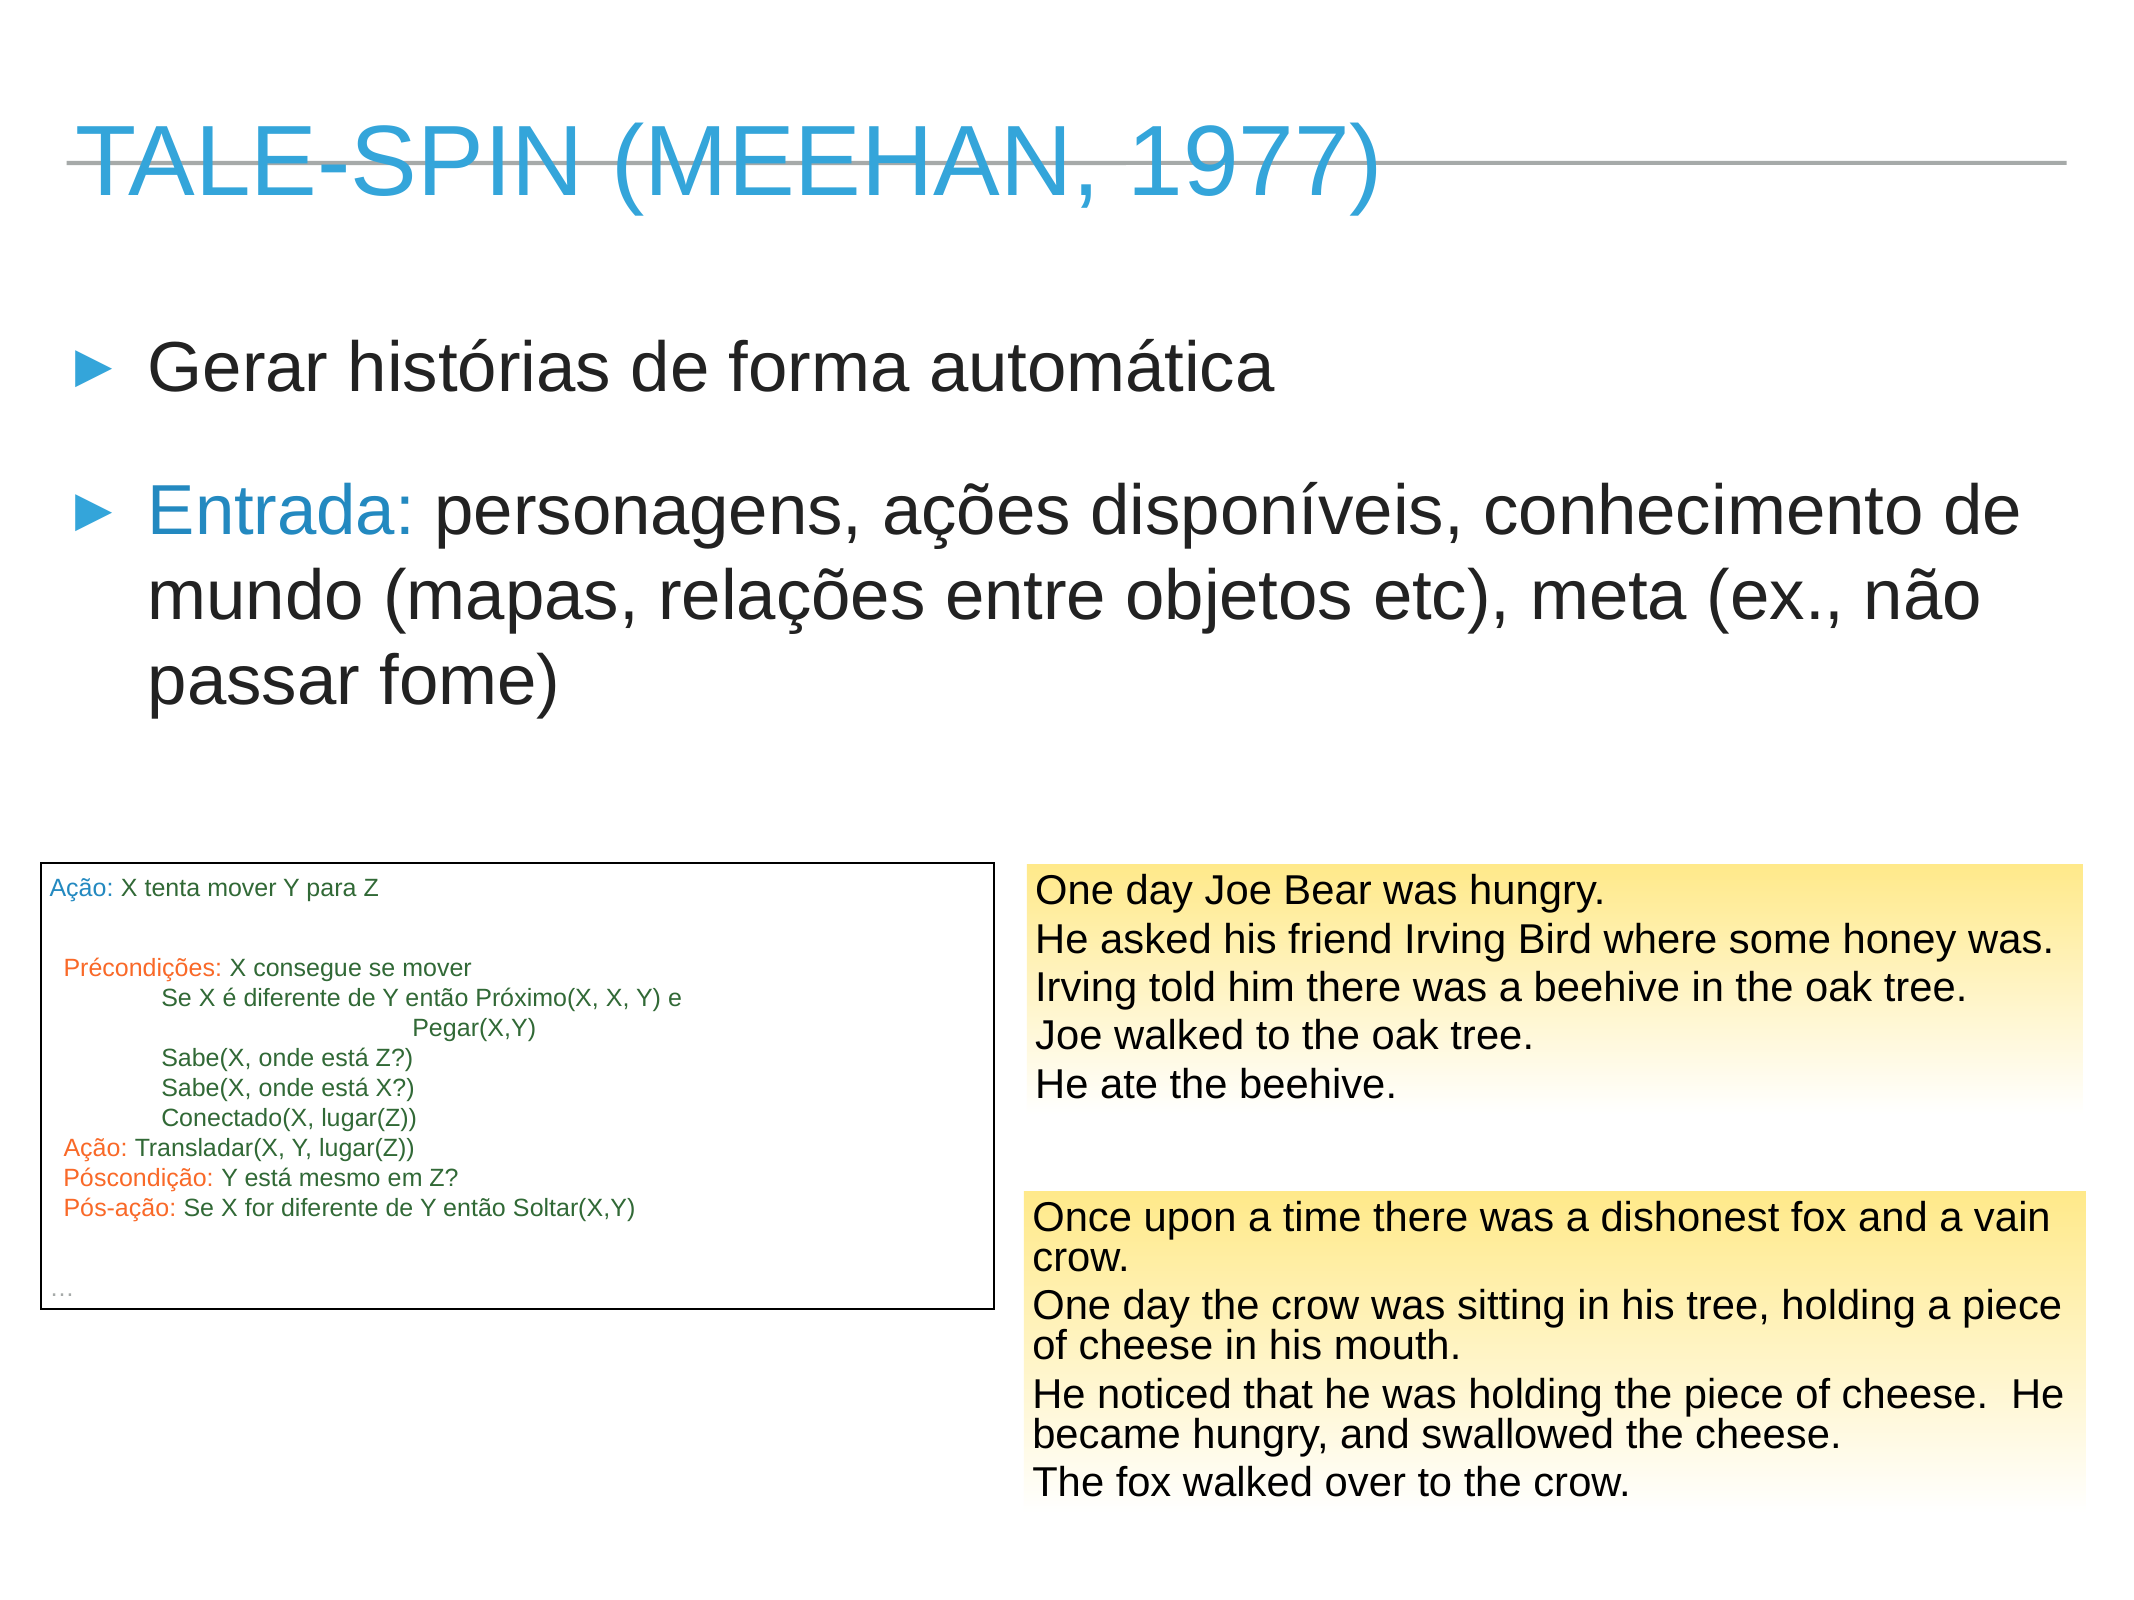

TALE-SPIN (Meehan, 1977)
Gerar histórias de forma automática
Entrada: personagens, ações disponíveis, conhecimento de mundo (mapas, relações entre objetos etc), meta (ex., não passar fome)
One day Joe Bear was hungry.
He asked his friend Irving Bird where some honey was.
Irving told him there was a beehive in the oak tree.
Joe walked to the oak tree.
He ate the beehive.
Ação: X tenta mover Y para Z
  Précondições: X consegue se mover
                Se X é diferente de Y então Próximo(X, X, Y) e
                                                    Pegar(X,Y)
                Sabe(X, onde está Z?)
                Sabe(X, onde está X?)
                Conectado(X, lugar(Z))
  Ação: Transladar(X, Y, lugar(Z))
  Póscondição: Y está mesmo em Z?
  Pós-ação: Se X for diferente de Y então Soltar(X,Y)
…
Once upon a time there was a dishonest fox and a vain crow.
One day the crow was sitting in his tree, holding a piece of cheese in his mouth.
He noticed that he was holding the piece of cheese.  He became hungry, and swallowed the cheese.
The fox walked over to the crow.